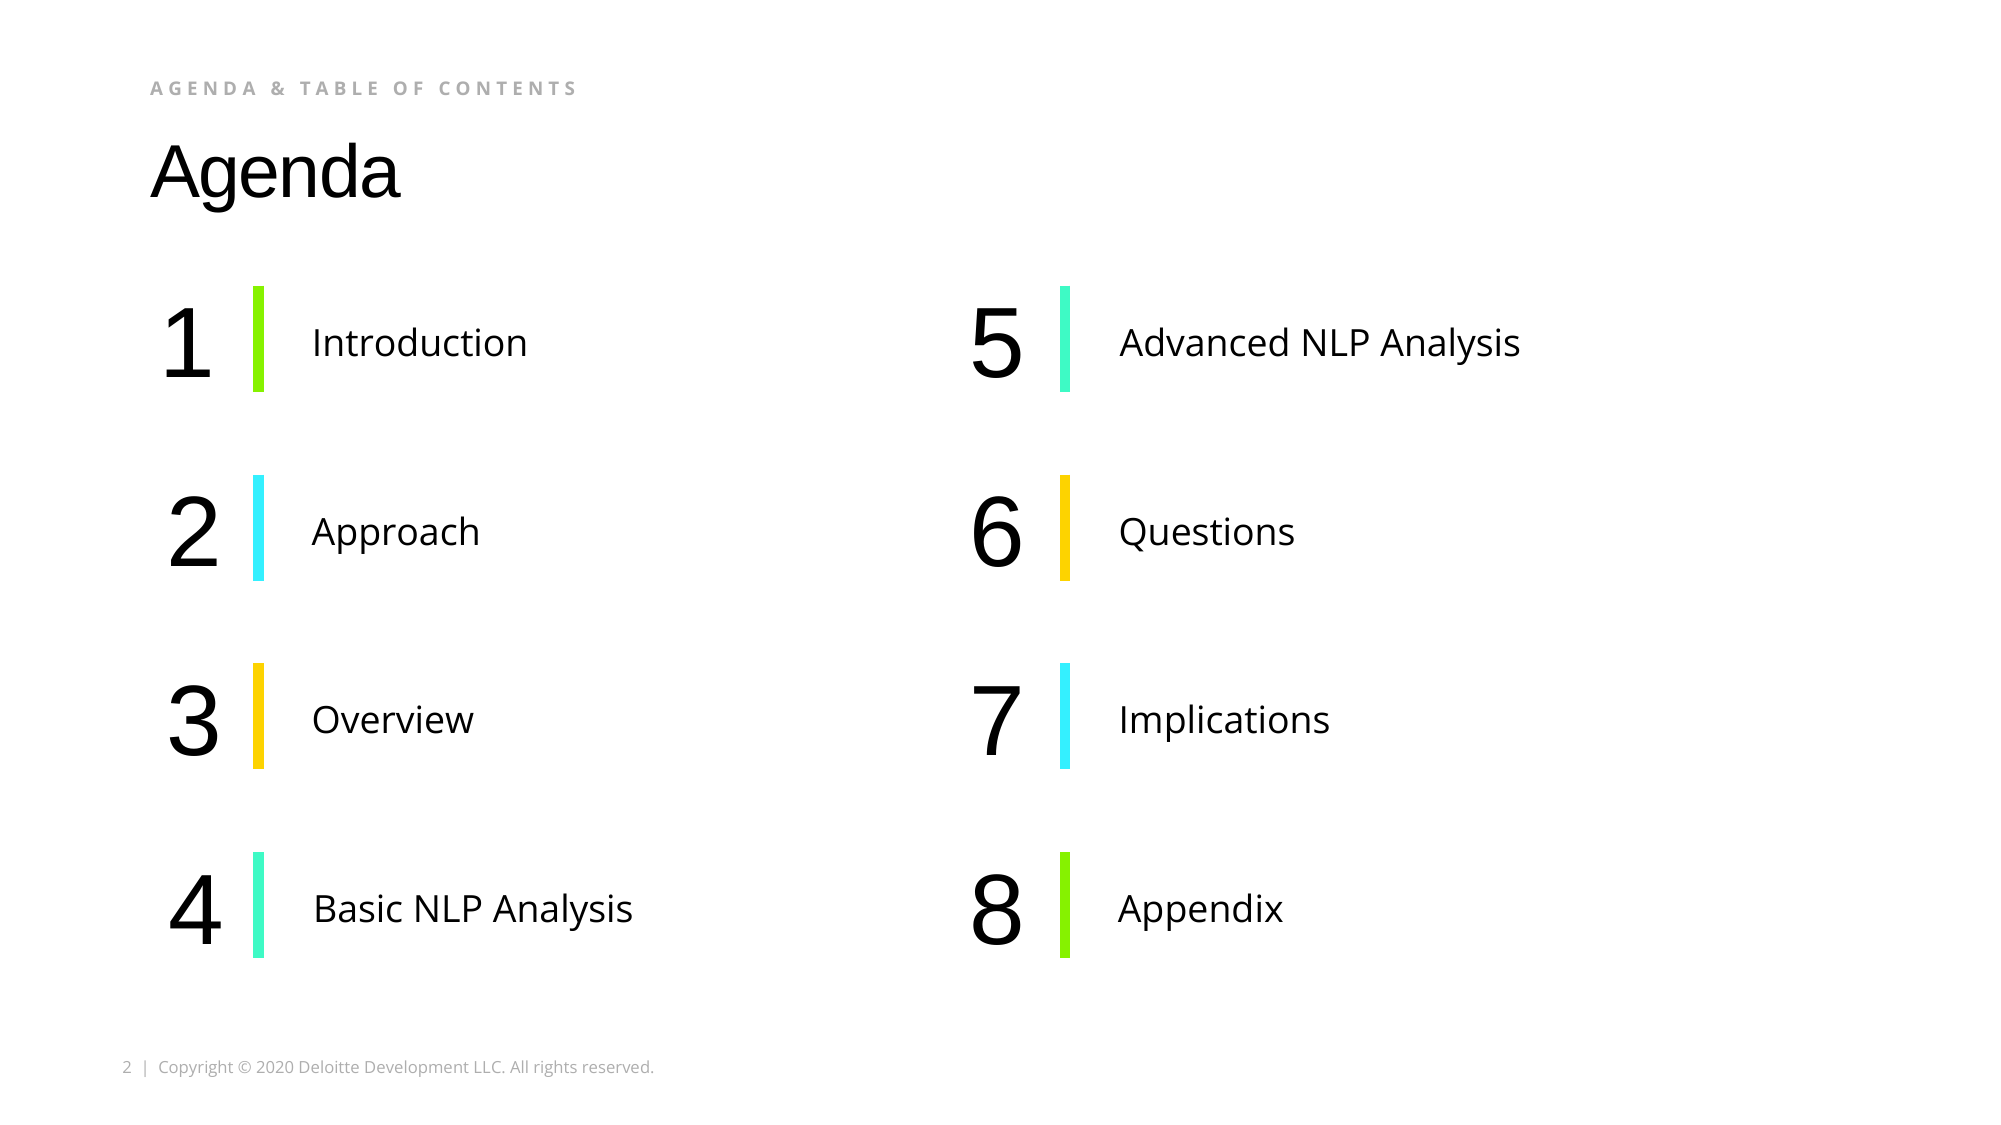

Agenda & Table of Contents

# Agenda
1
Introduction
5
Advanced NLP Analysis
2
Approach
6
Questions
3
Overview
7
Implications
4
Basic NLP Analysis
8
Appendix